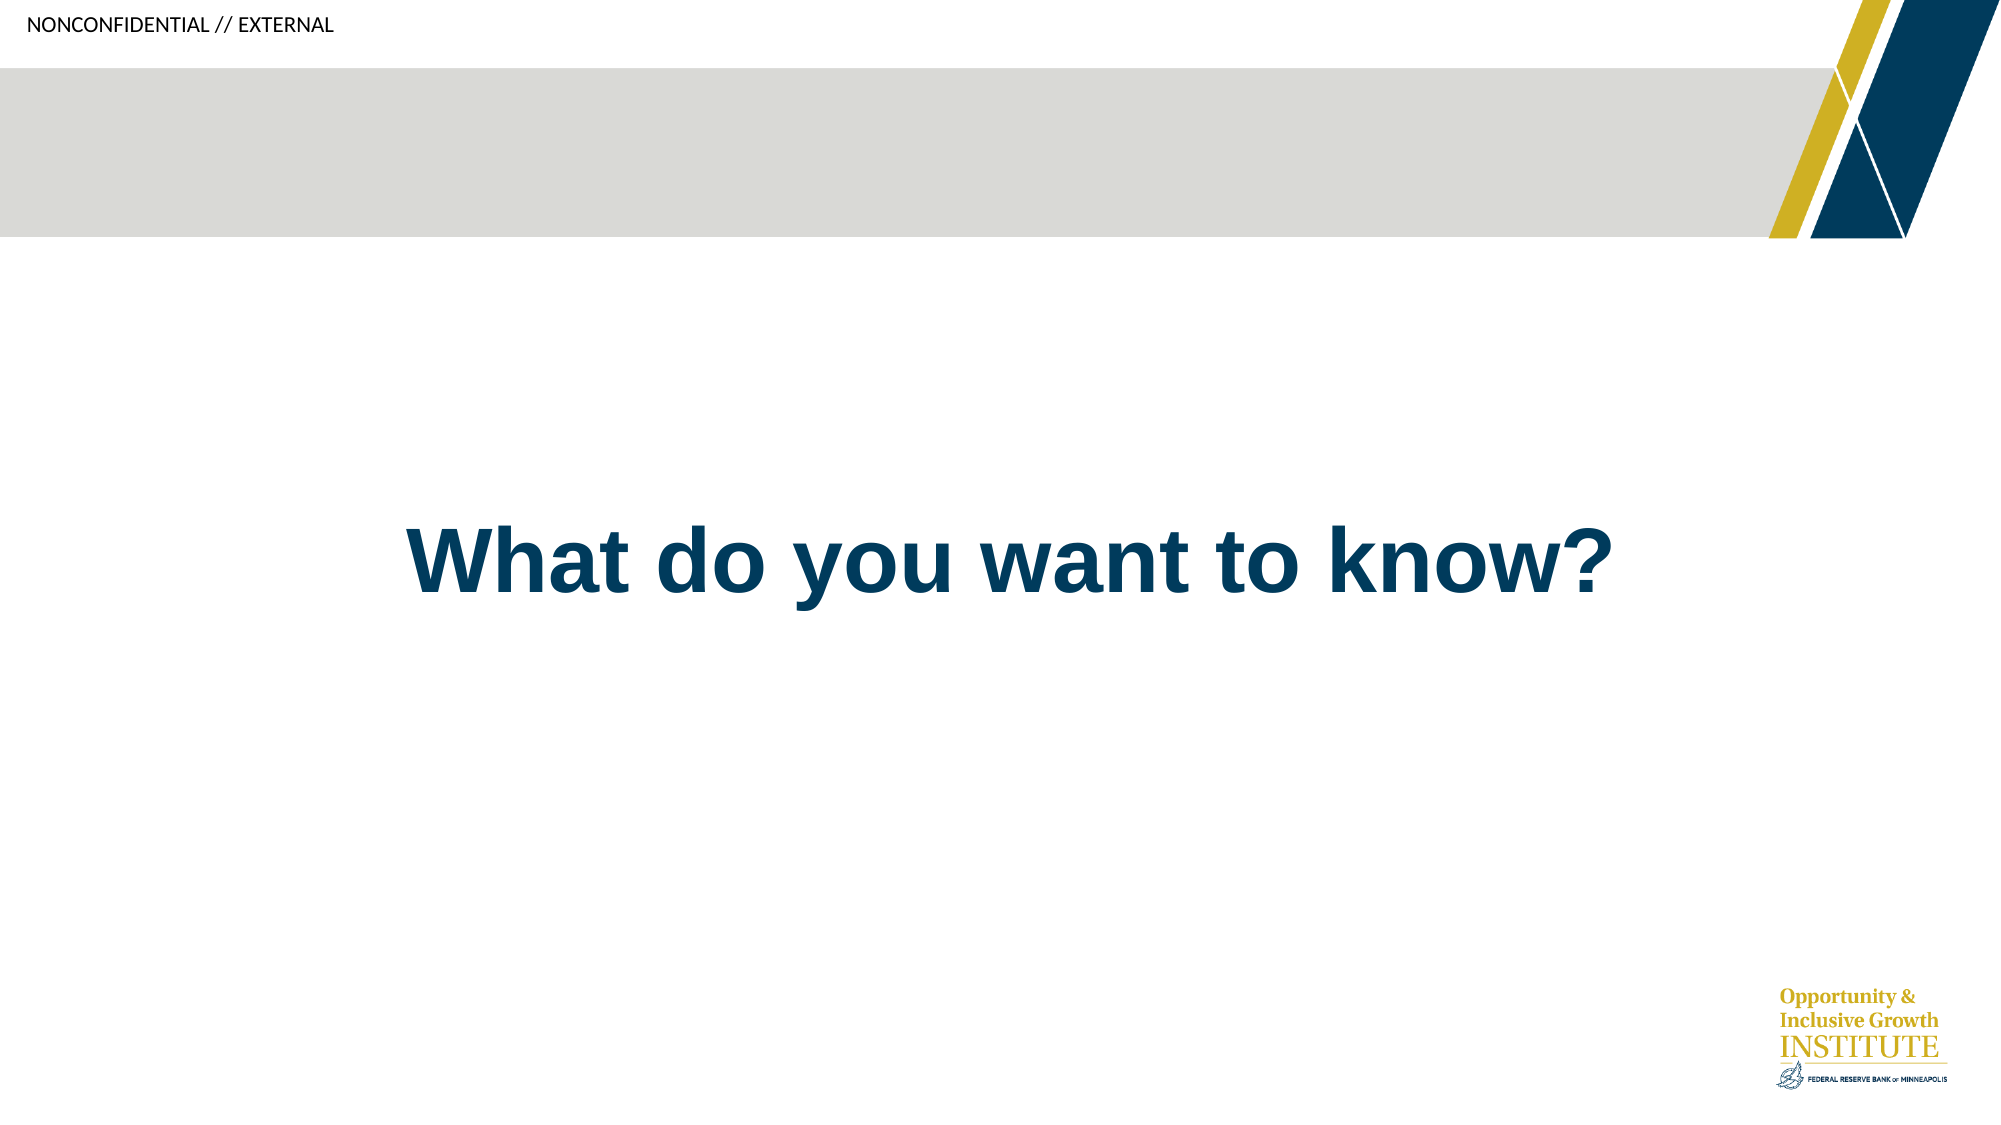

# What do you want to know?